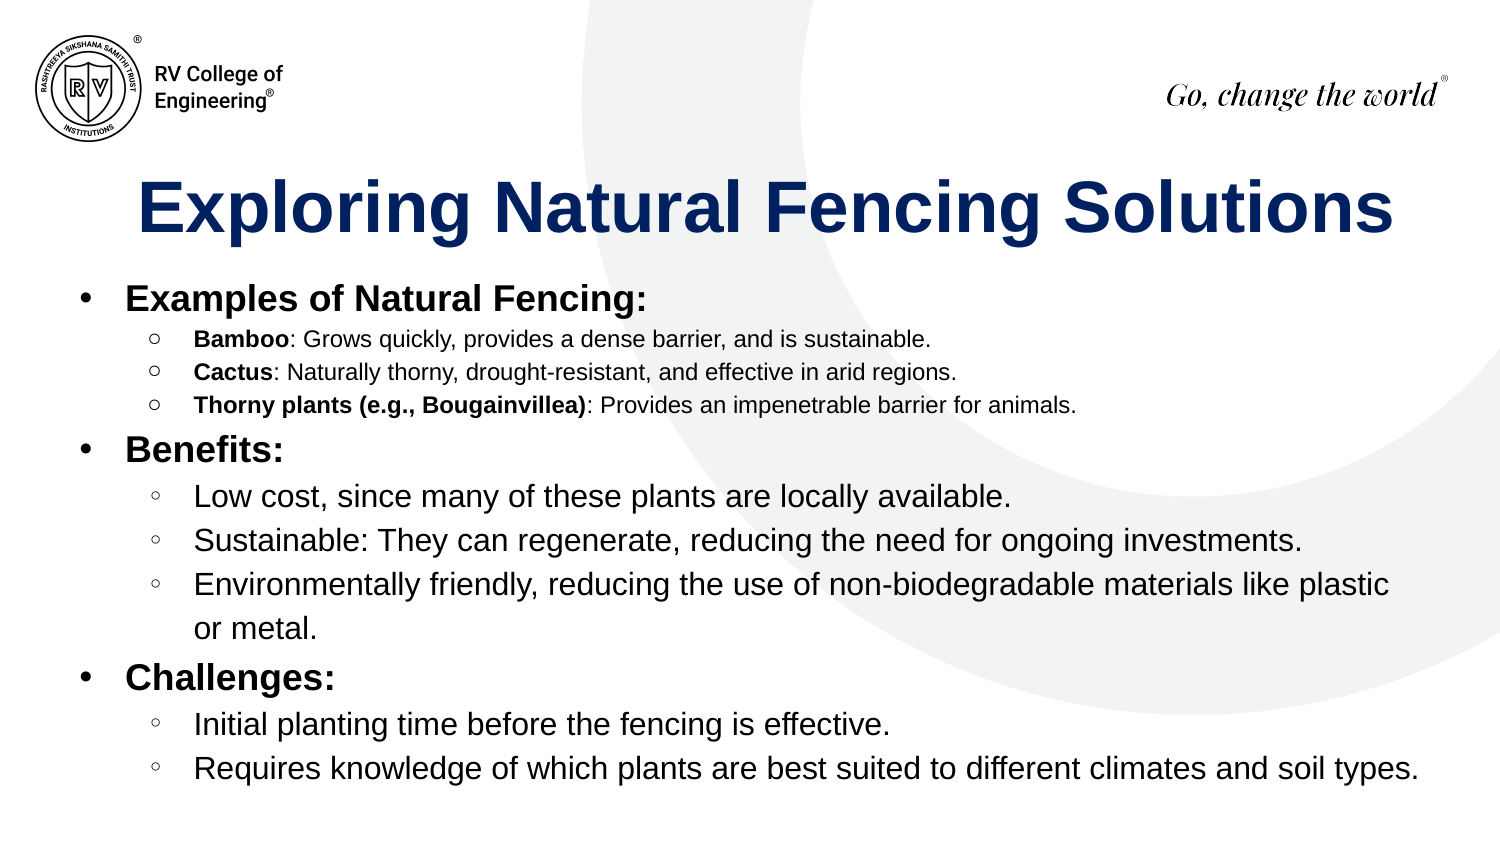

# Exploring Natural Fencing Solutions
Examples of Natural Fencing:
Bamboo: Grows quickly, provides a dense barrier, and is sustainable.
Cactus: Naturally thorny, drought-resistant, and effective in arid regions.
Thorny plants (e.g., Bougainvillea): Provides an impenetrable barrier for animals.
Benefits:
Low cost, since many of these plants are locally available.
Sustainable: They can regenerate, reducing the need for ongoing investments.
Environmentally friendly, reducing the use of non-biodegradable materials like plastic or metal.
Challenges:
Initial planting time before the fencing is effective.
Requires knowledge of which plants are best suited to different climates and soil types.